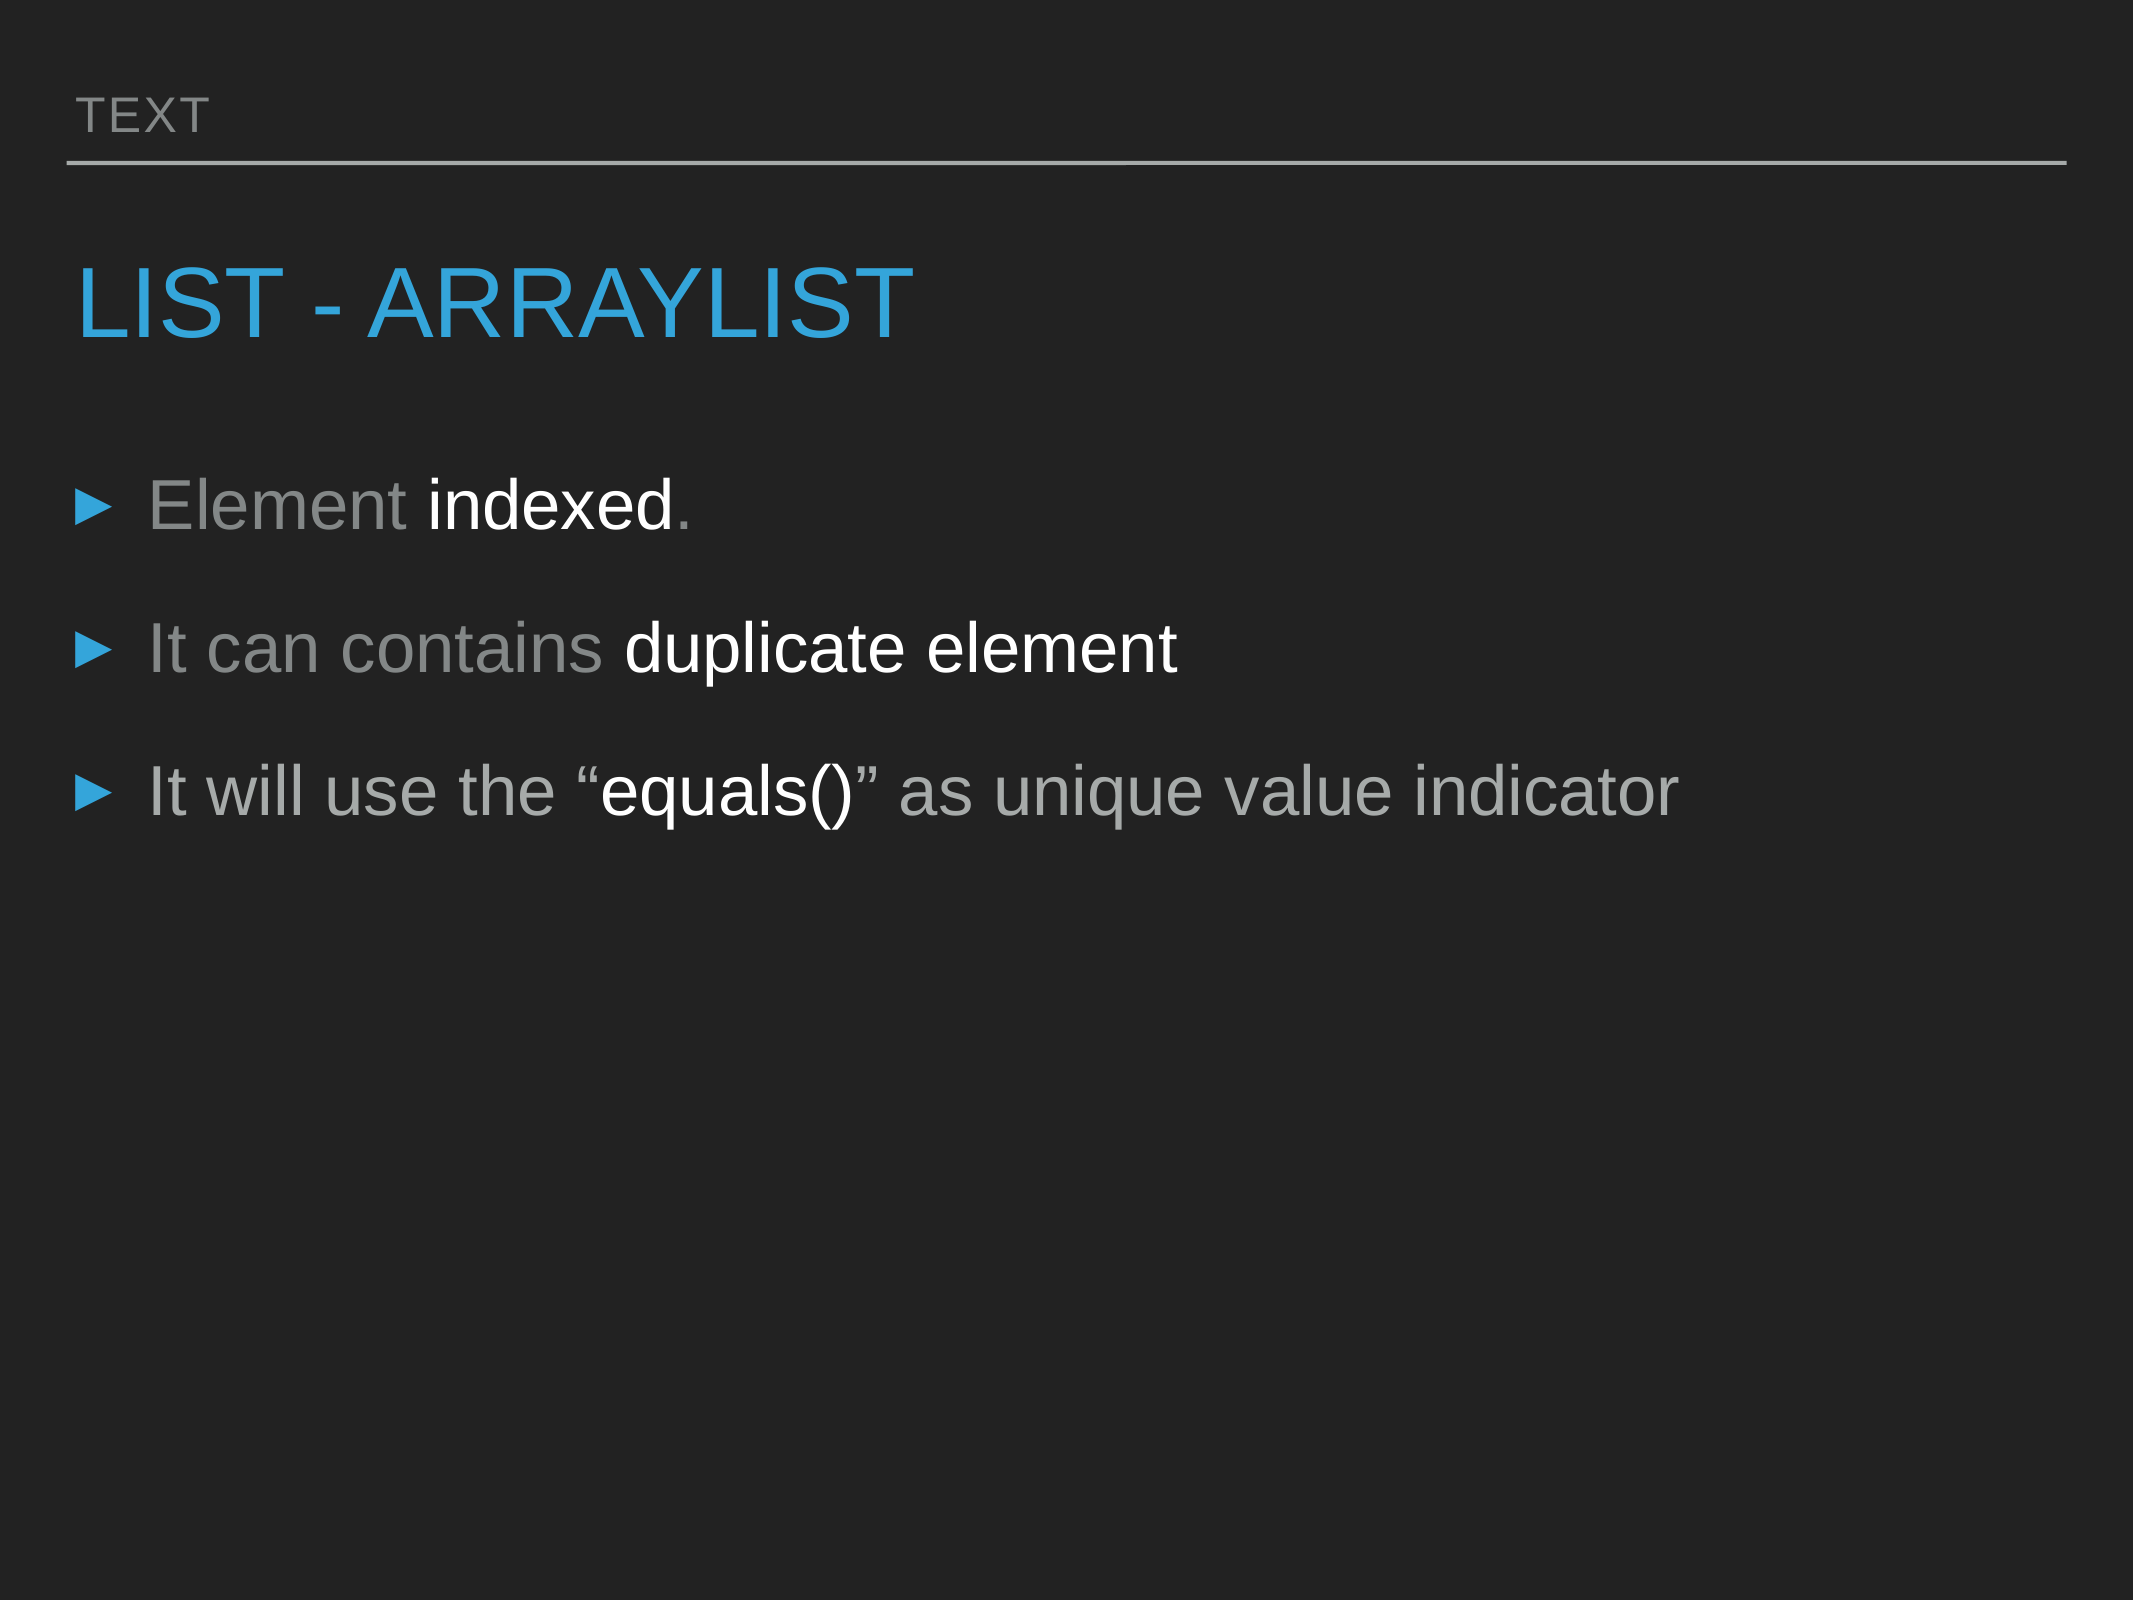

Text
# List - ARRAYLIST
Element indexed.
It can contains duplicate element
It will use the “equals()” as unique value indicator